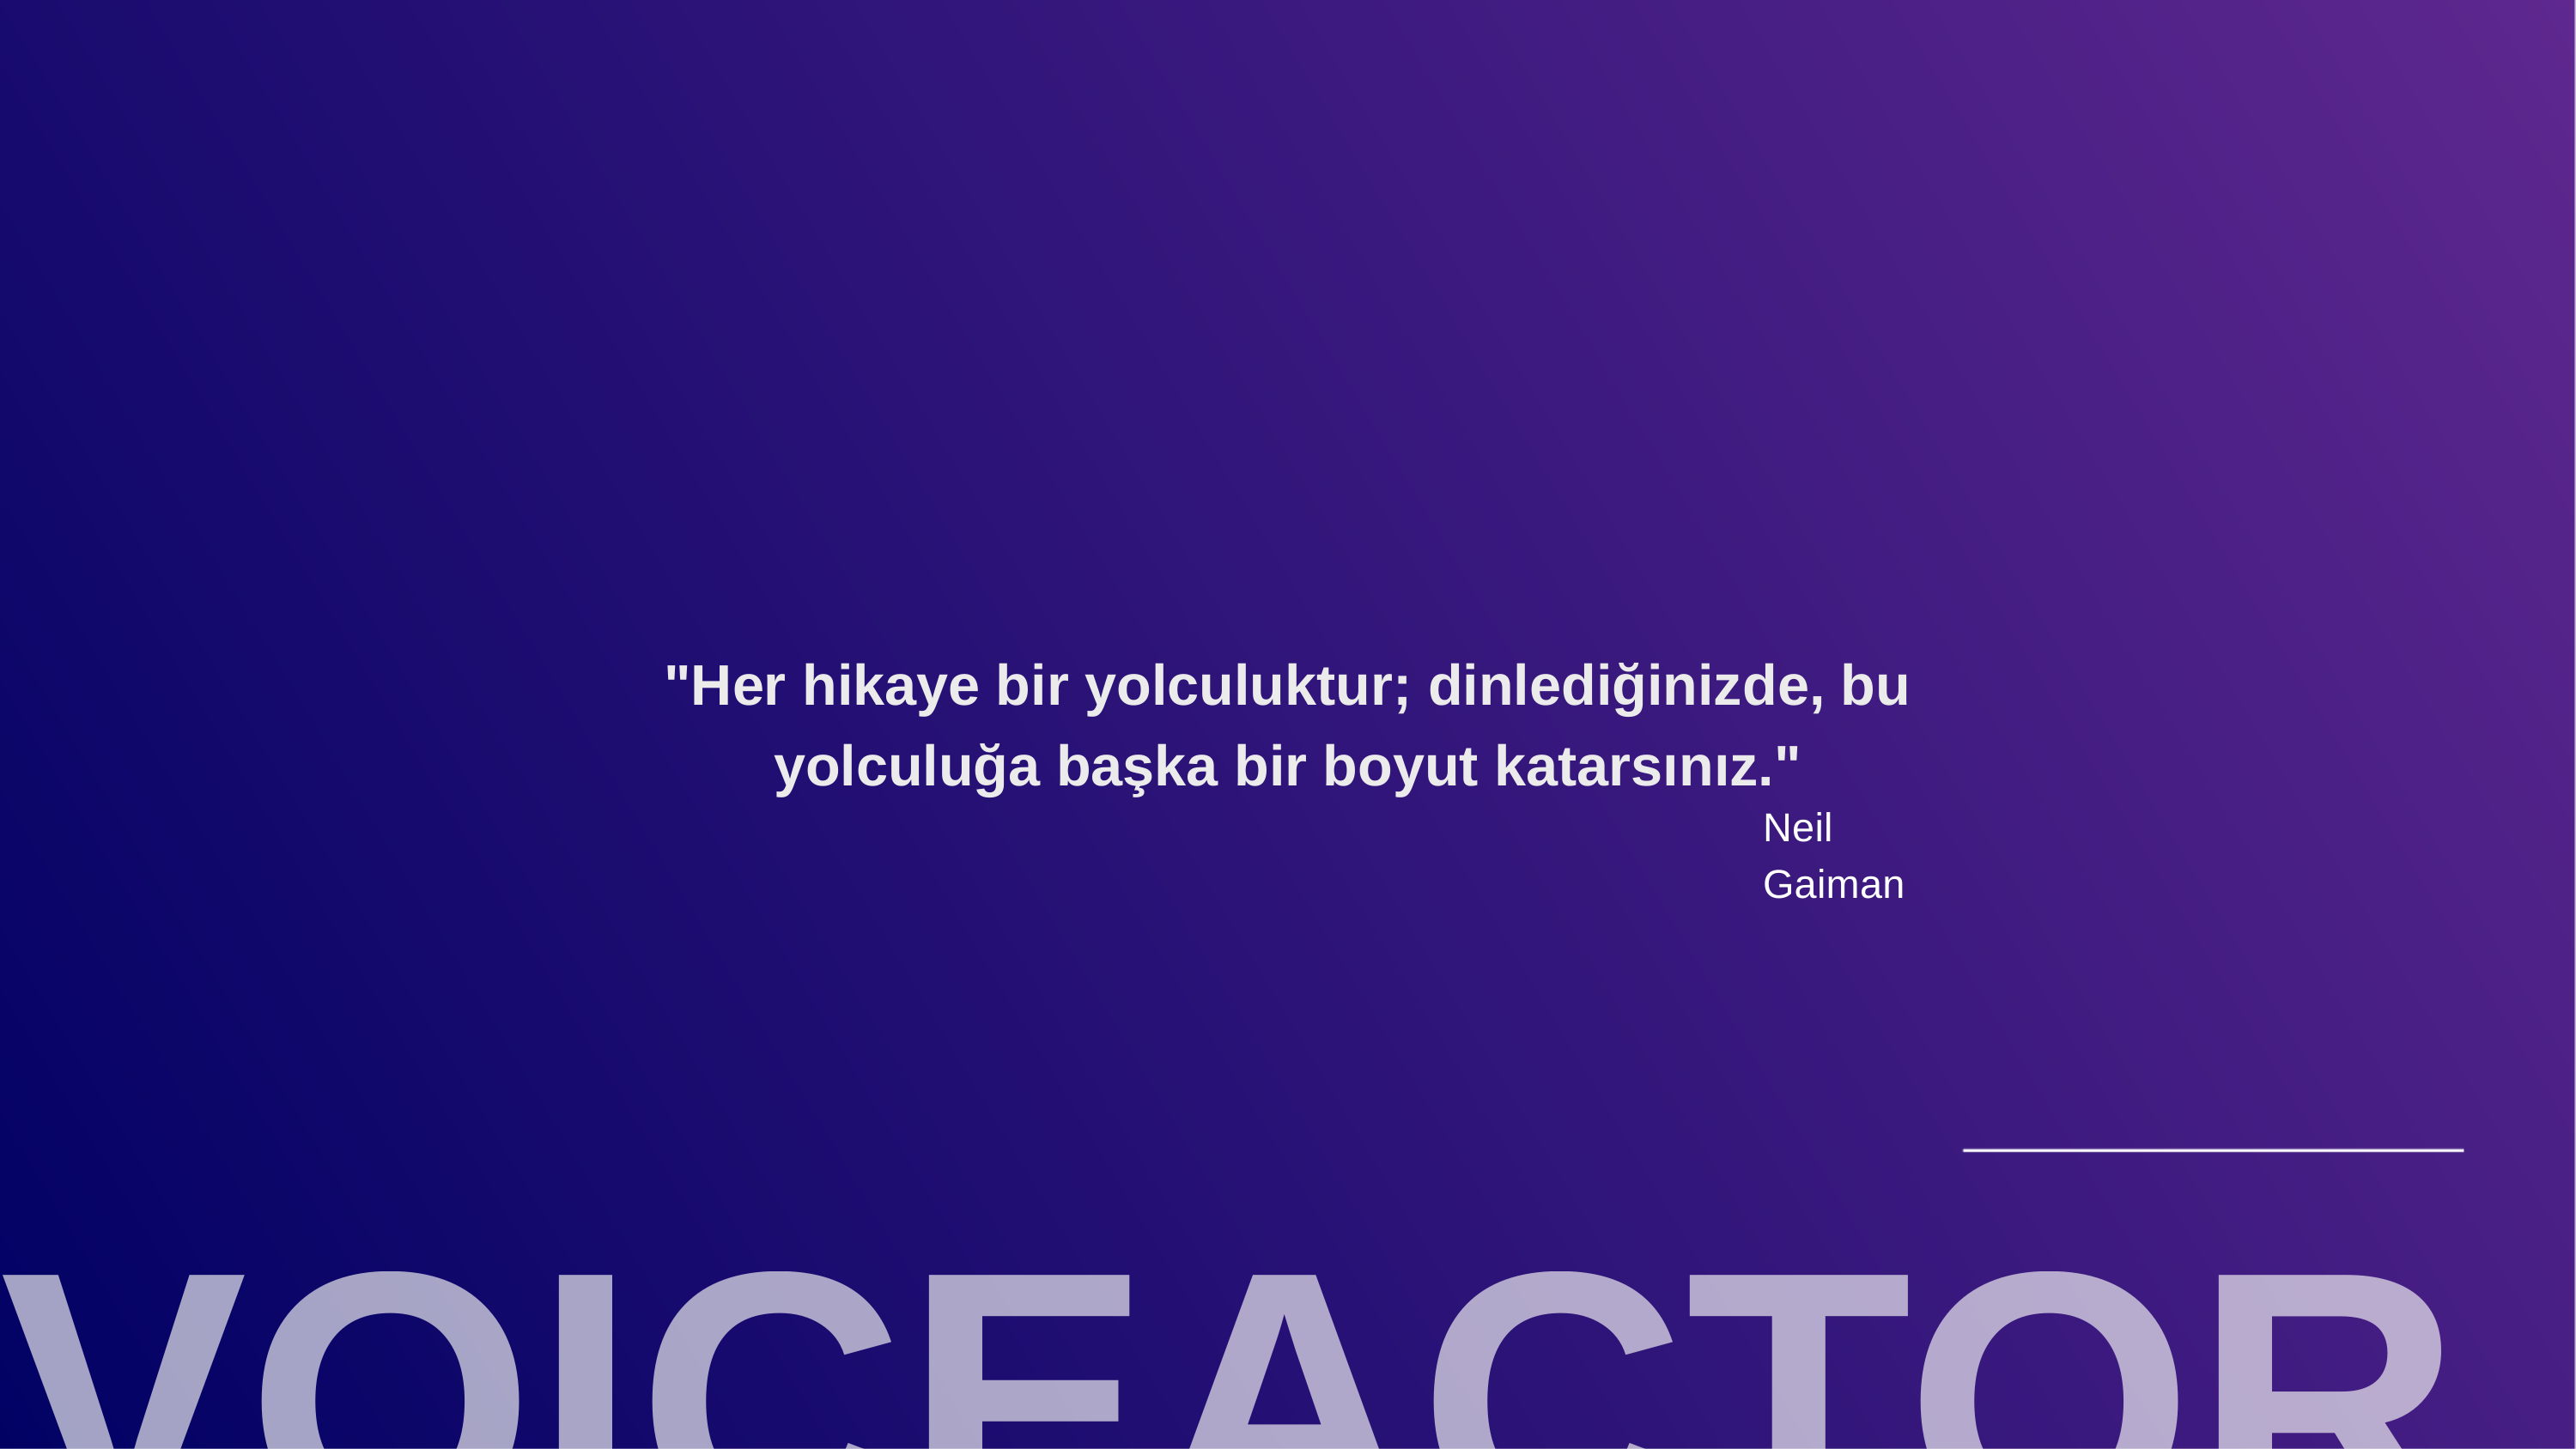

"Her hikaye bir yolculuktur; dinlediğinizde, bu yolculuğa başka bir boyut katarsınız."
Neil Gaiman
VOICEACTOR